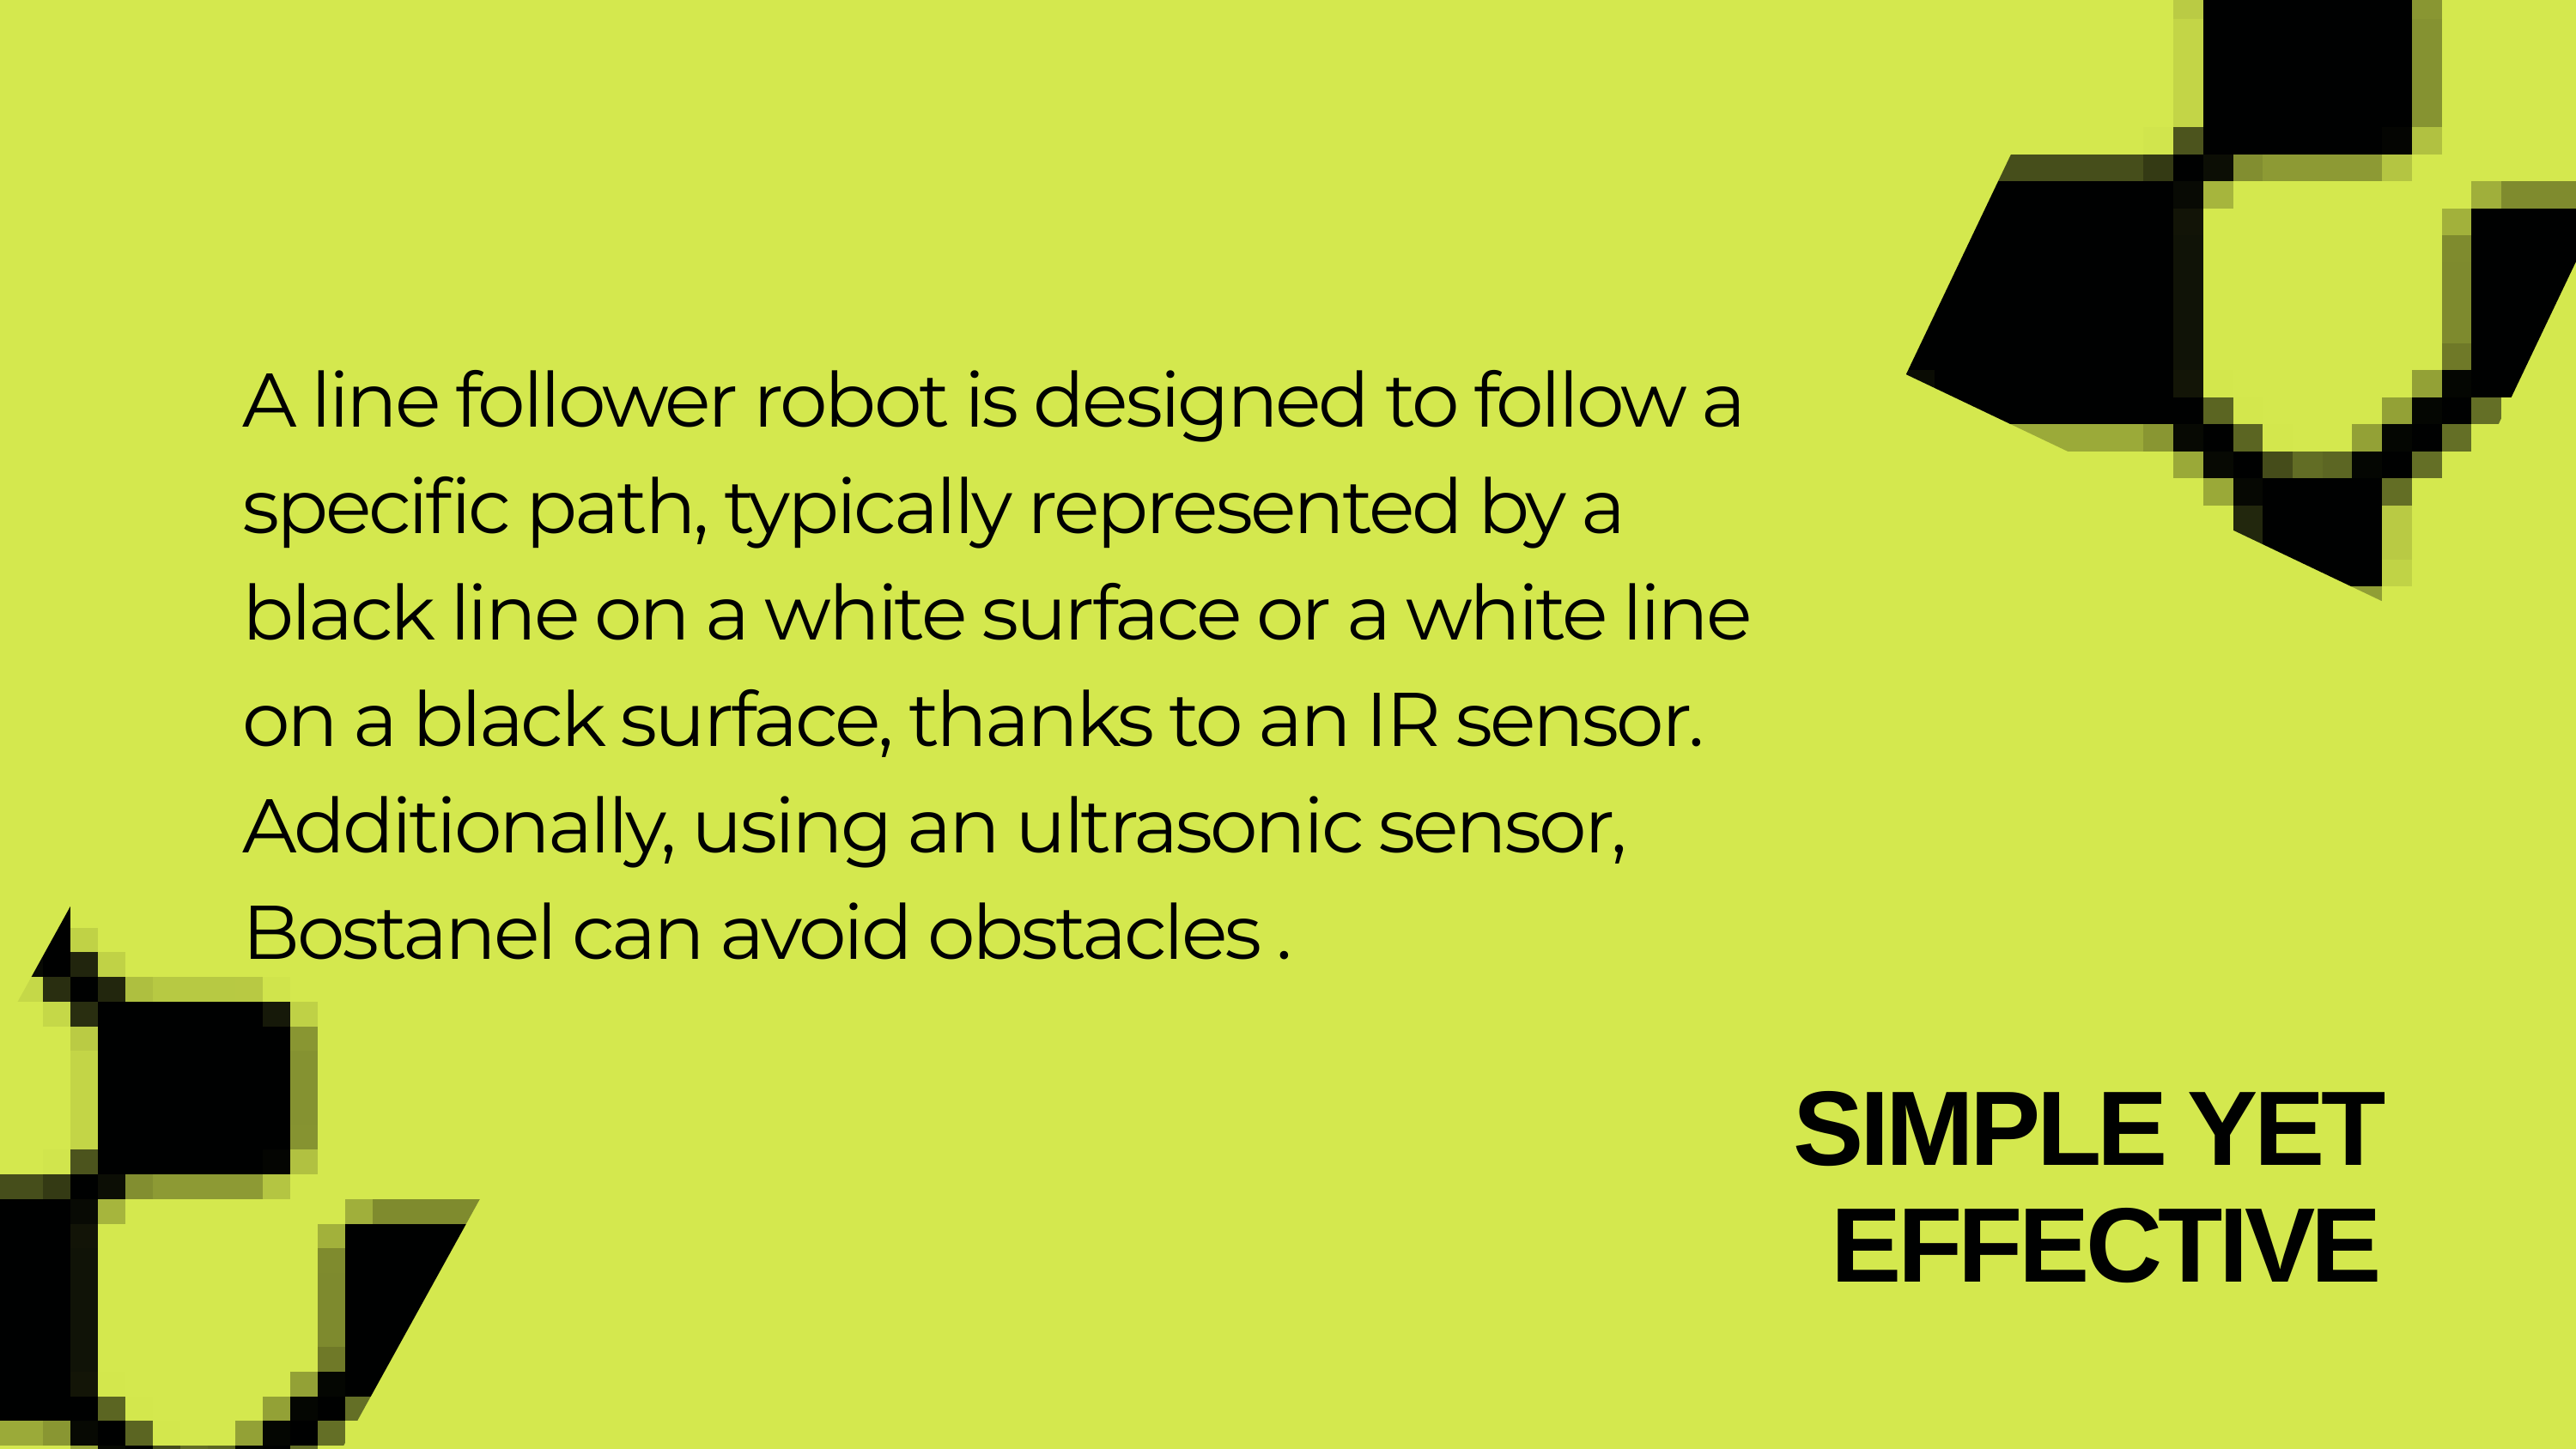

A line follower robot is designed to follow a specific path, typically represented by a black line on a white surface or a white line on a black surface, thanks to an IR sensor. Additionally, using an ultrasonic sensor, Bostanel can avoid obstacles .

SIMPLE YET EFFECTIVE